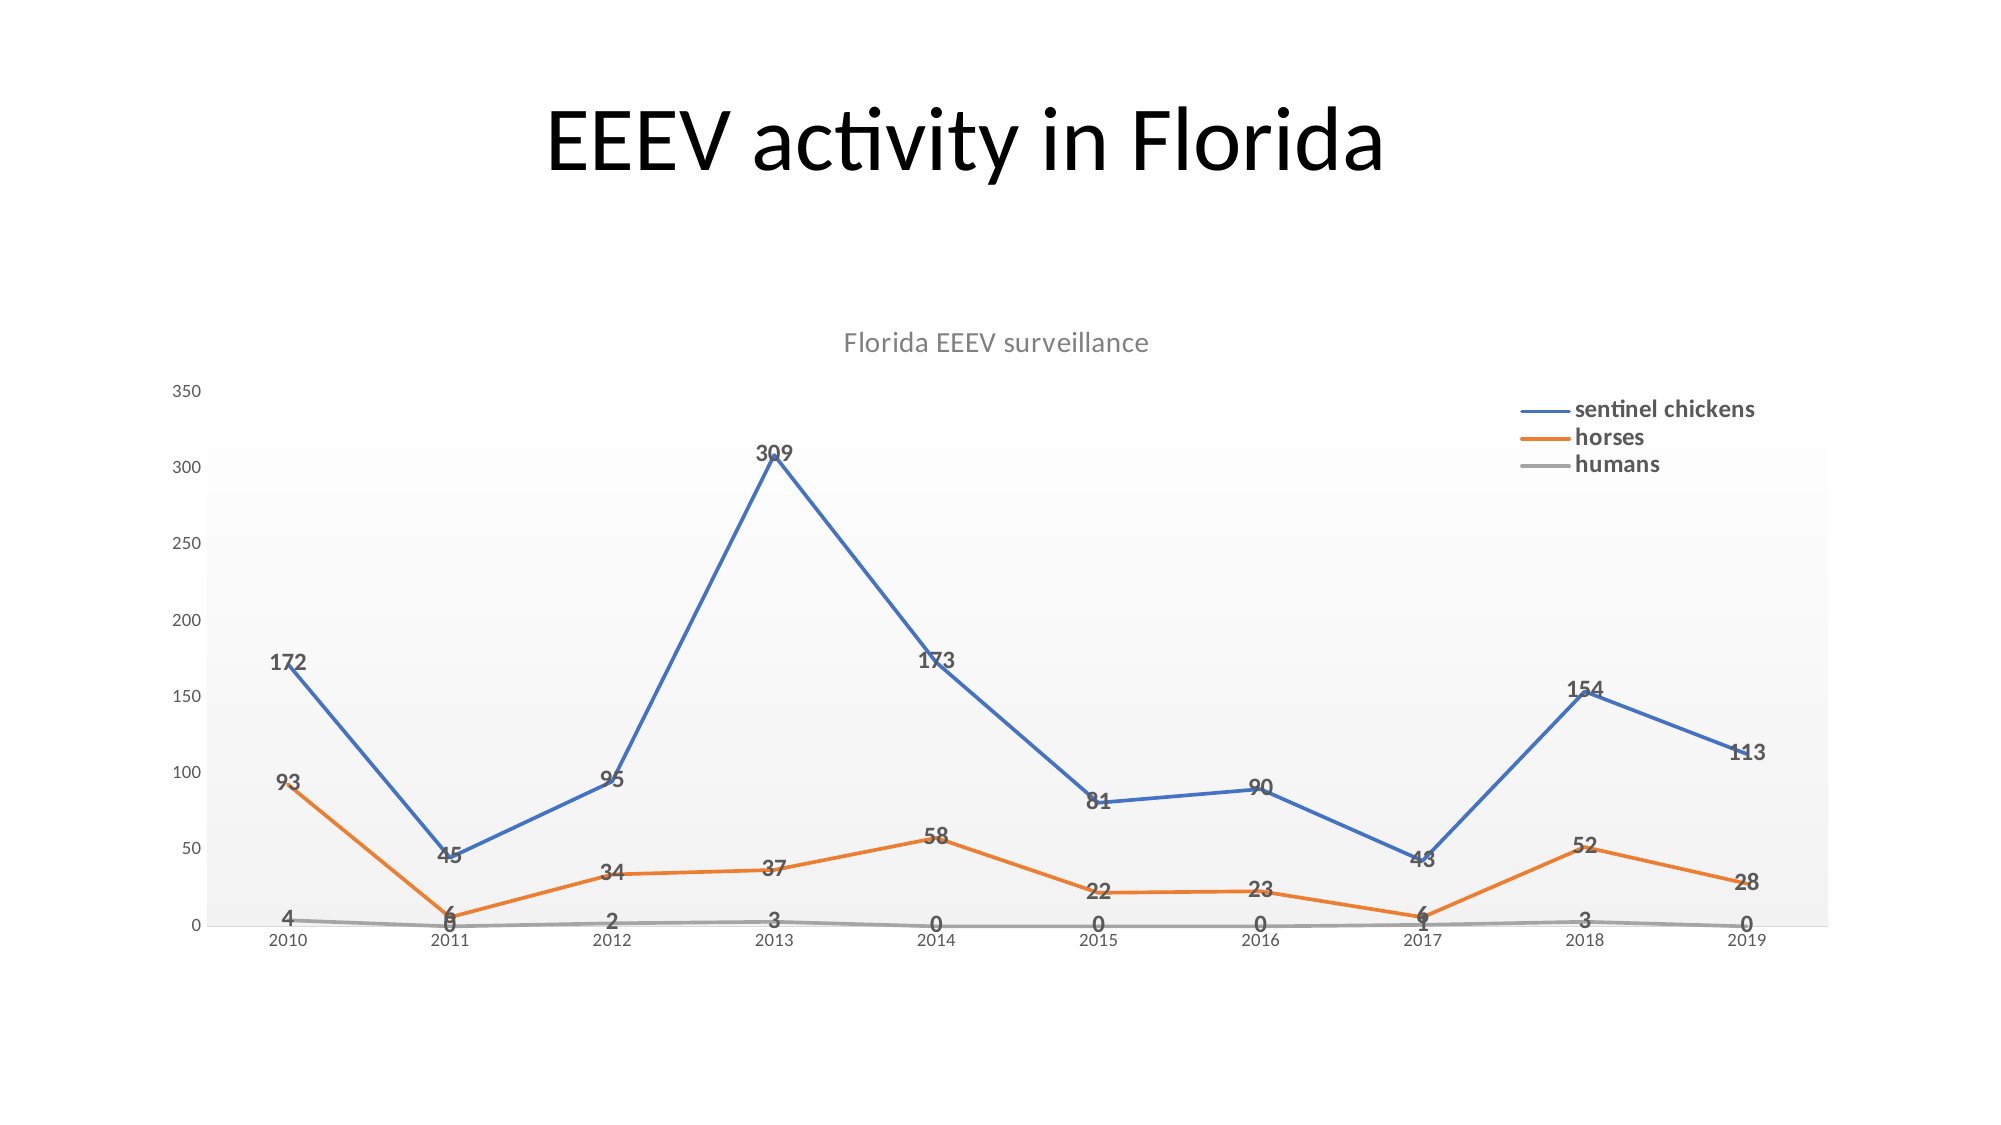

# EEEV activity in Florida

### Chart: Florida EEEV surveillance

| Category | sentinel chickens | horses | humans |
|---|---|---|---|
| 2010 | 172.0 | 93.0 | 4.0 |
| 2011 | 45.0 | 6.0 | 0.0 |
| 2012 | 95.0 | 34.0 | 2.0 |
| 2013 | 309.0 | 37.0 | 3.0 |
| 2014 | 173.0 | 58.0 | 0.0 |
| 2015 | 81.0 | 22.0 | 0.0 |
| 2016 | 90.0 | 23.0 | 0.0 |
| 2017 | 43.0 | 6.0 | 1.0 |
| 2018 | 154.0 | 52.0 | 3.0 |
| 2019 | 113.0 | 28.0 | 0.0 |